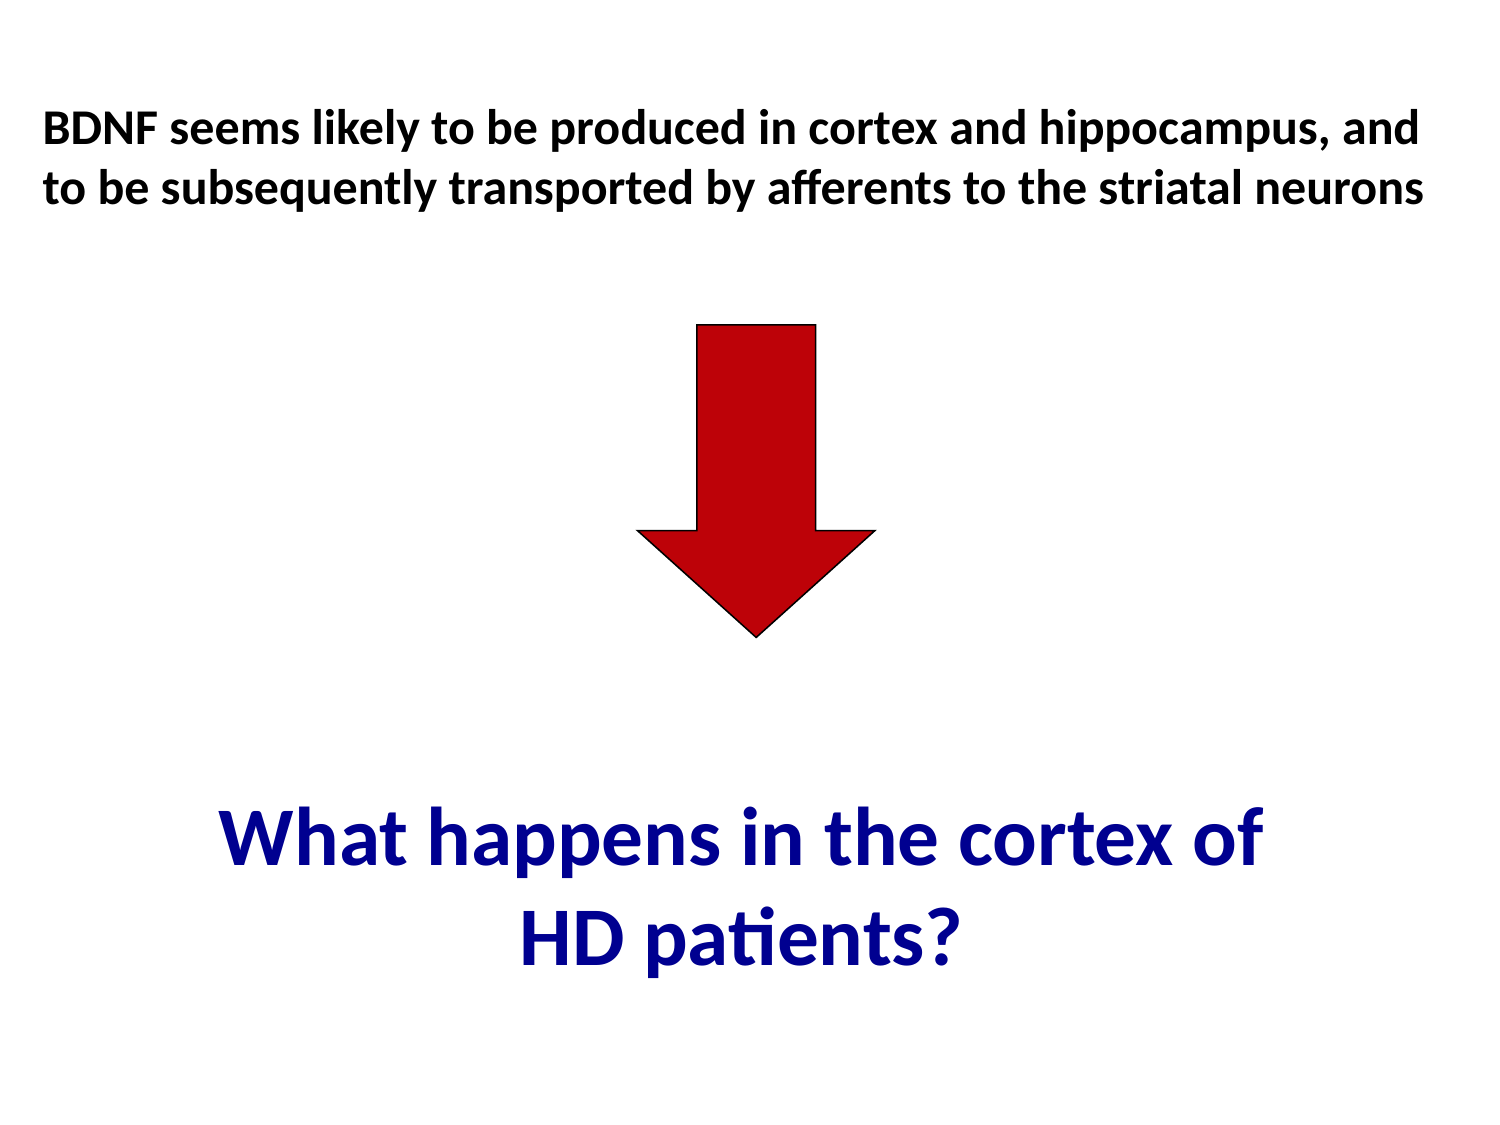

BDNF seems likely to be produced in cortex and hippocampus, and to be subsequently transported by afferents to the striatal neurons

What happens in the cortex of HD patients?